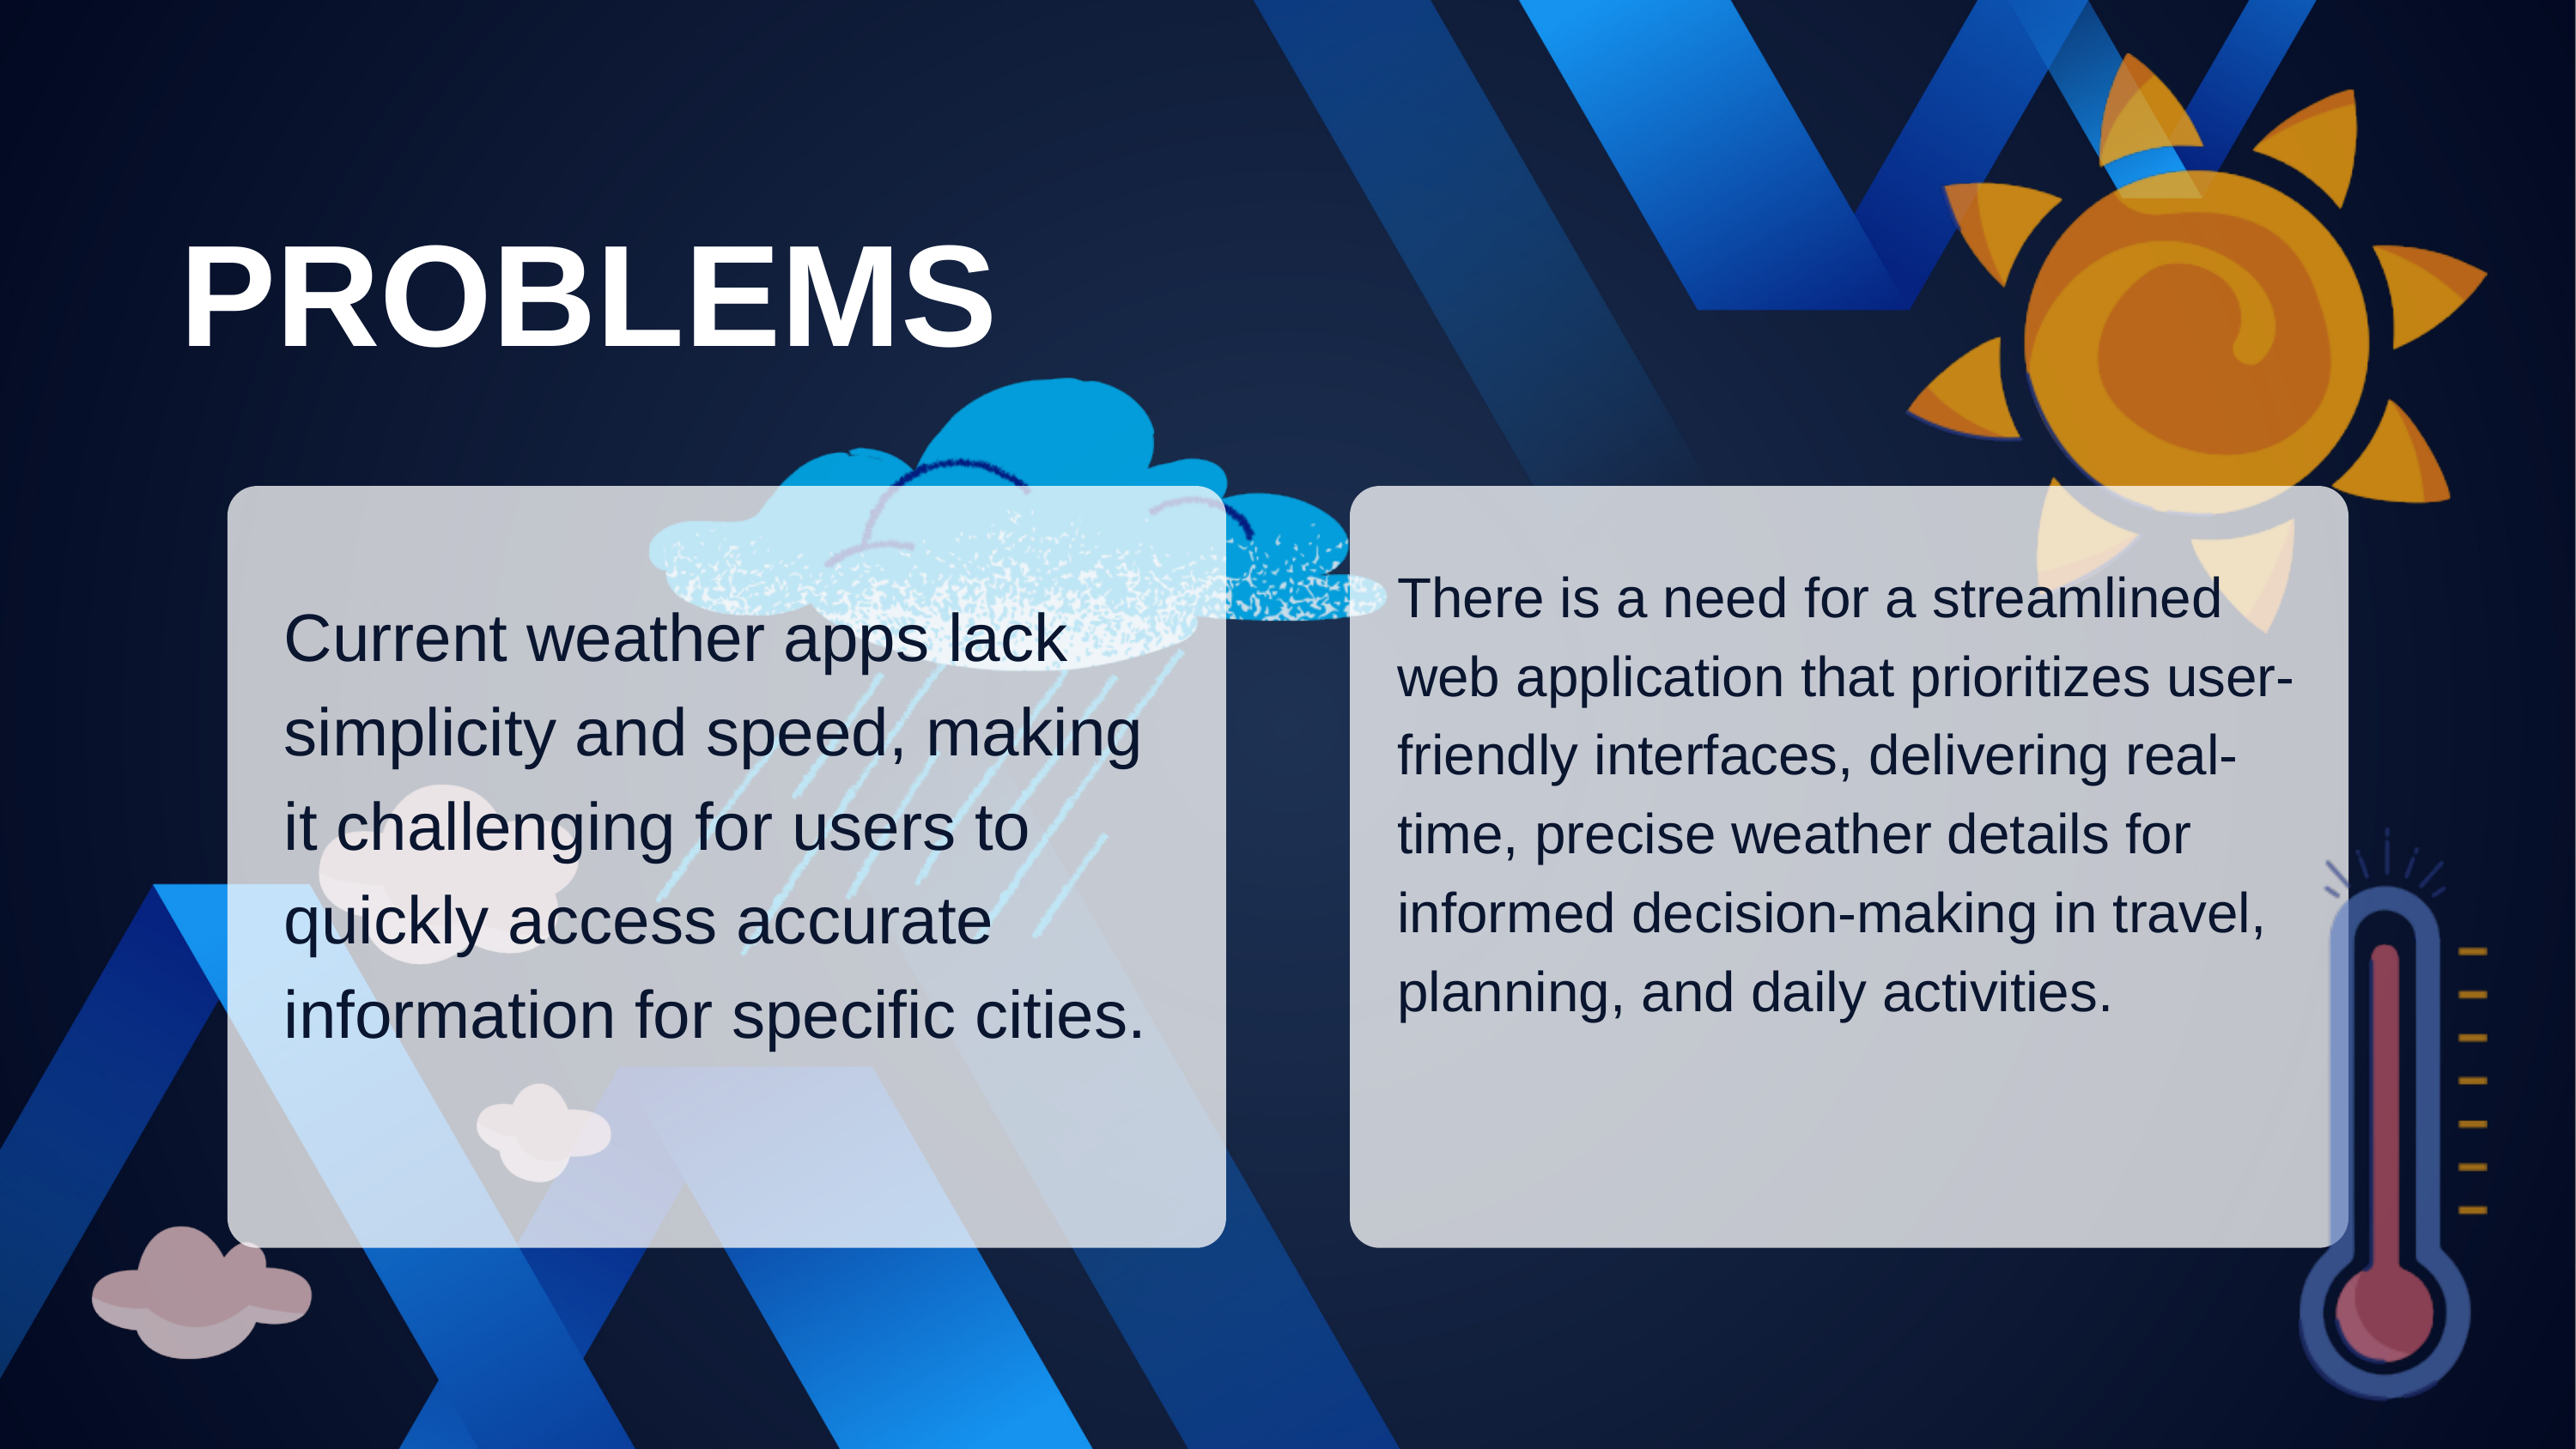

PROBLEMS

There is a need for a streamlined web application that prioritizes user-friendly interfaces, delivering real-time, precise weather details for informed decision-making in travel, planning, and daily activities.
Current weather apps lack simplicity and speed, making it challenging for users to quickly access accurate information for specific cities.